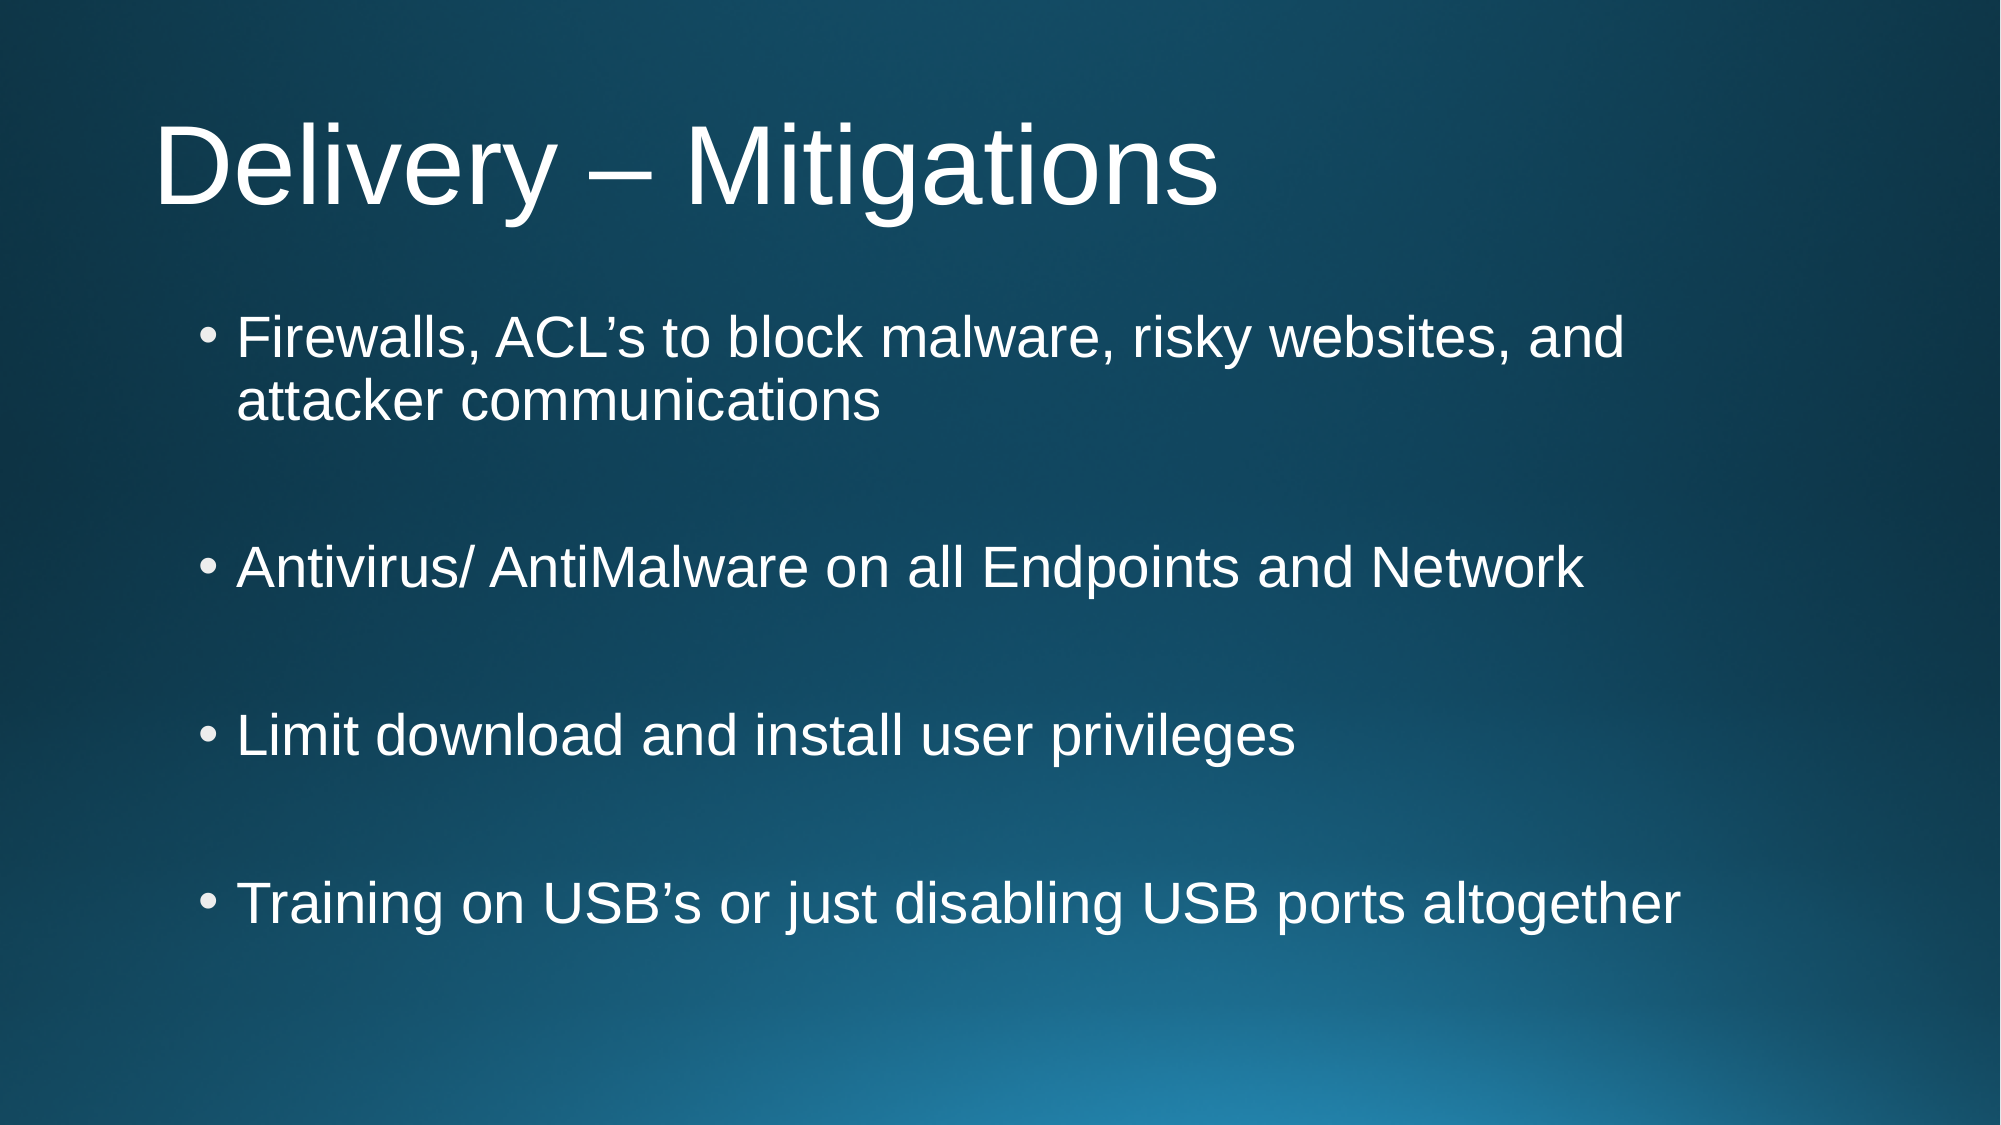

# Delivery – Mitigations
Firewalls, ACL’s to block malware, risky websites, and attacker communications

Antivirus/ AntiMalware on all Endpoints and Network

Limit download and install user privileges

Training on USB’s or just disabling USB ports altogether